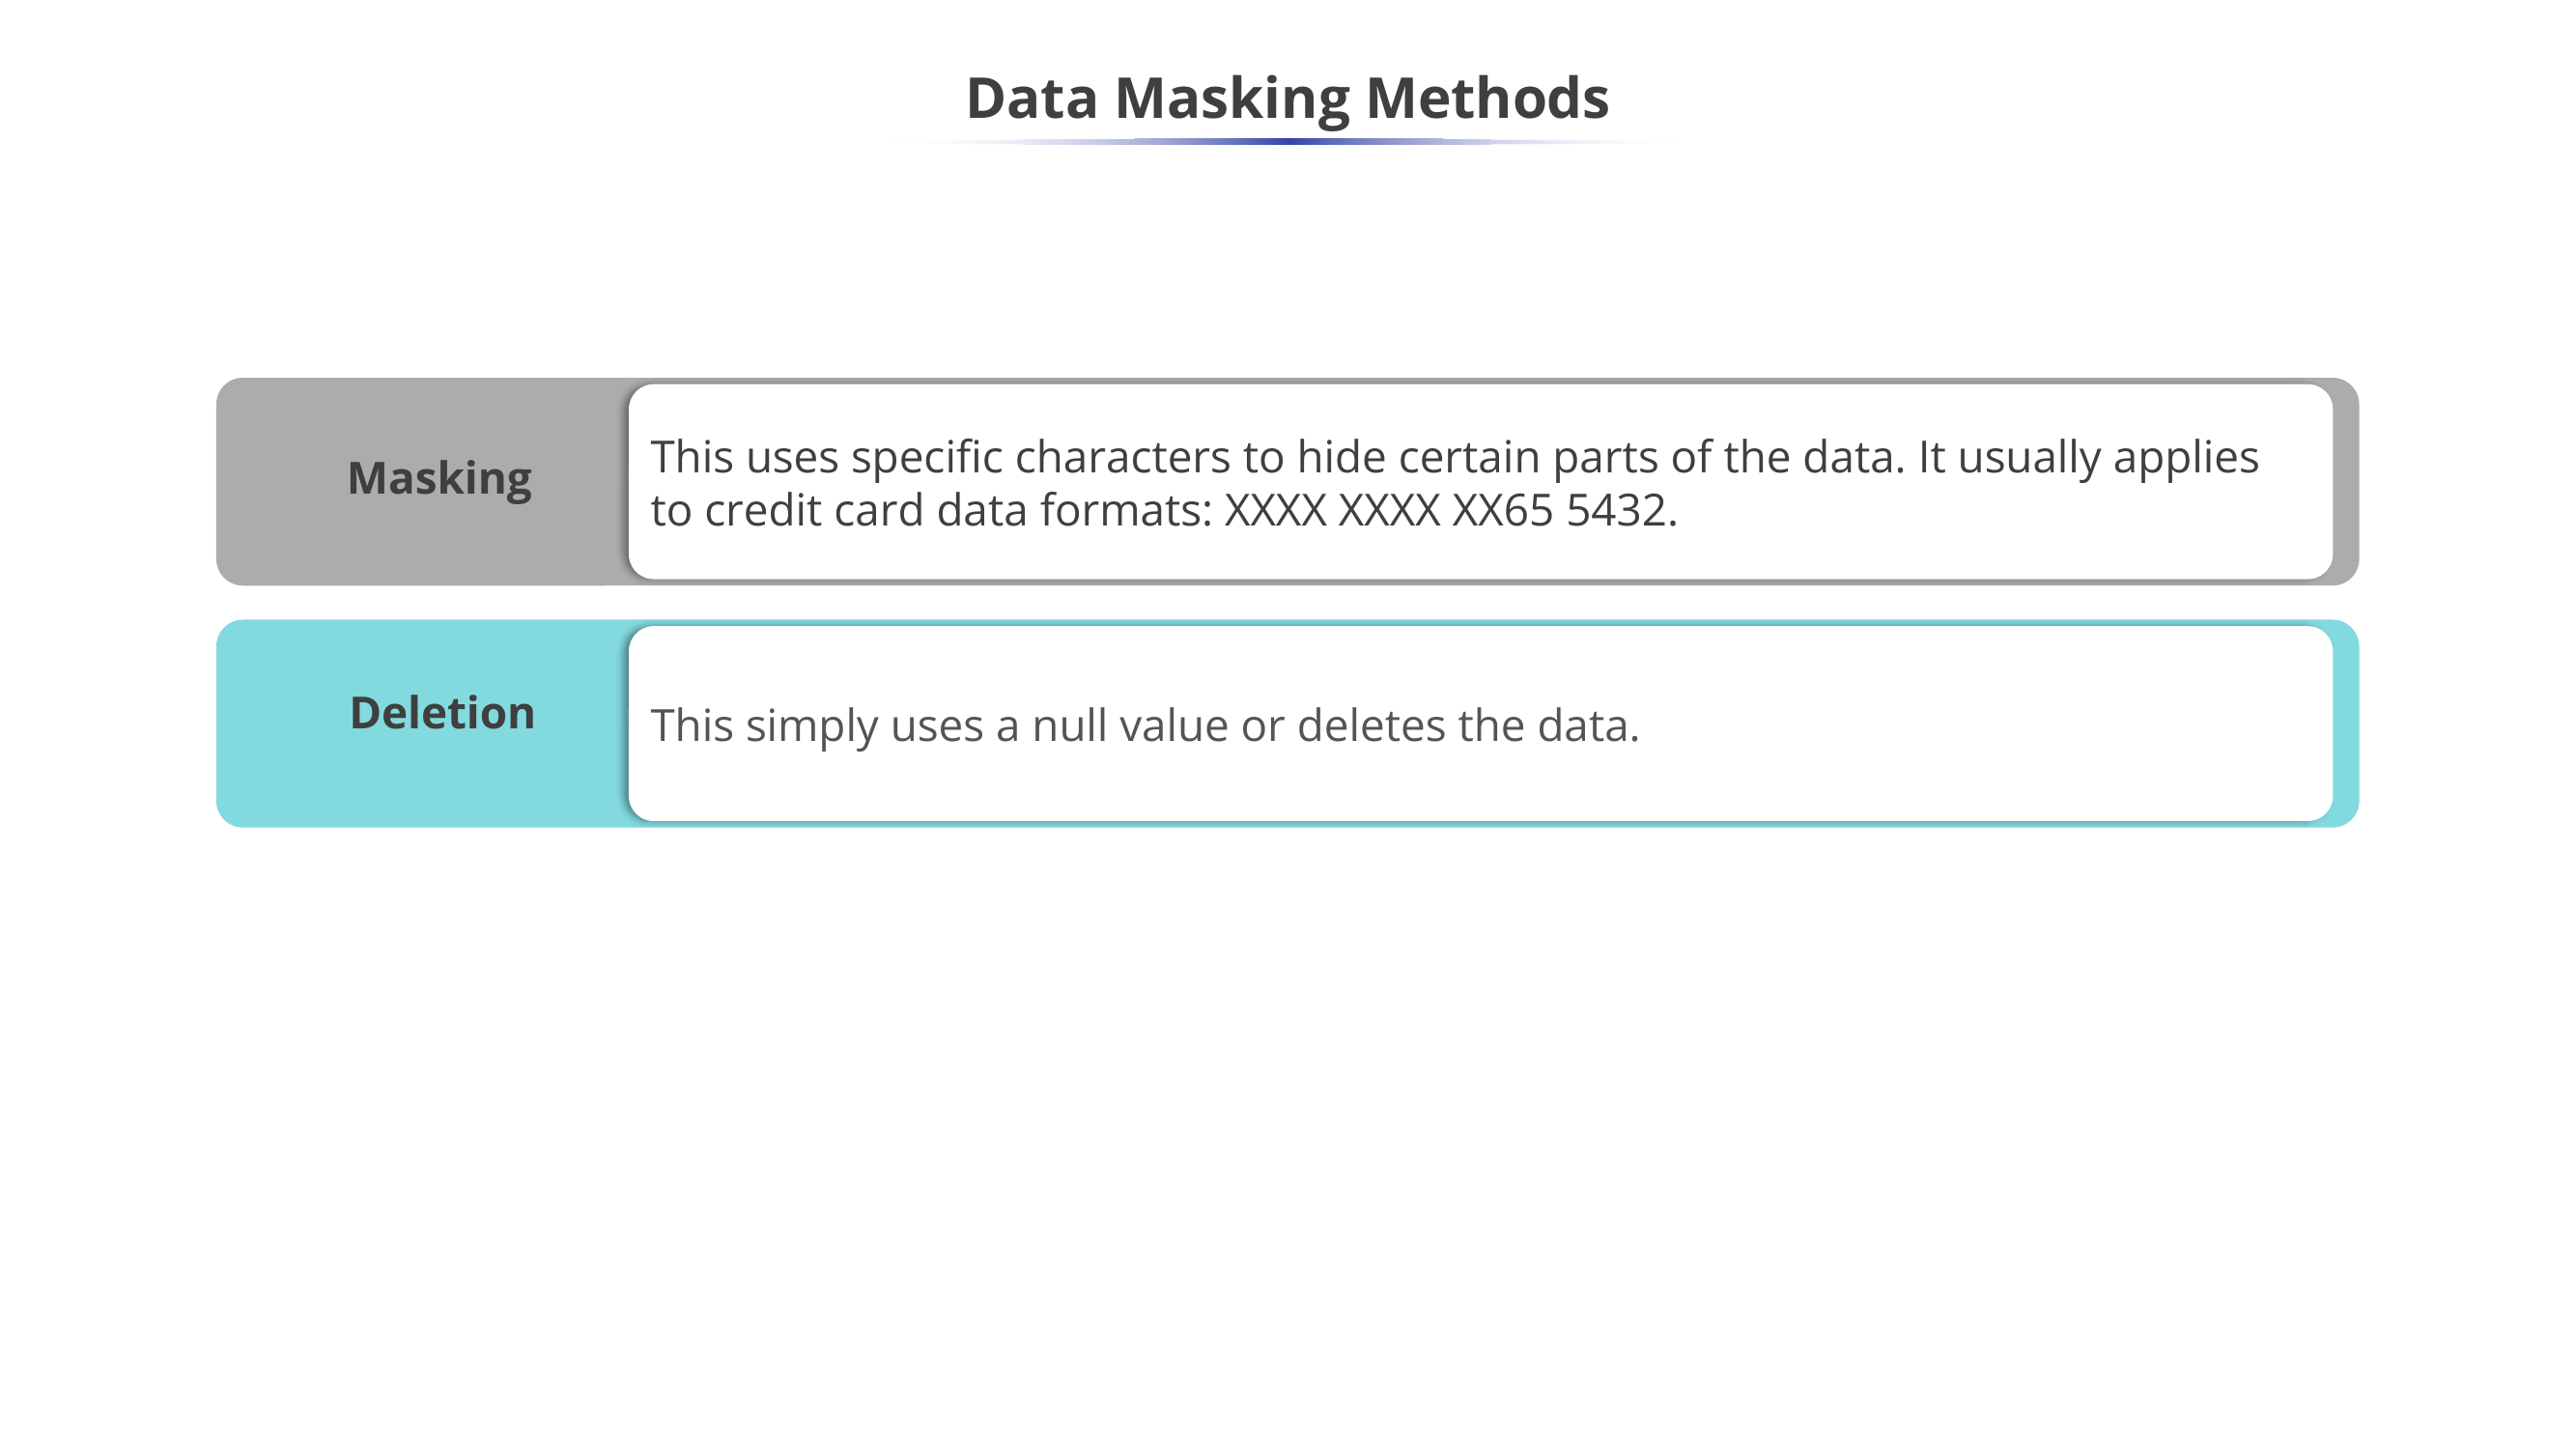

# Data Masking Methods

This uses specific characters to hide certain parts of the data. It usually applies to credit card data formats: XXXX XXXX XX65 5432.
Masking

This simply uses a null value or deletes the data.
Deletion